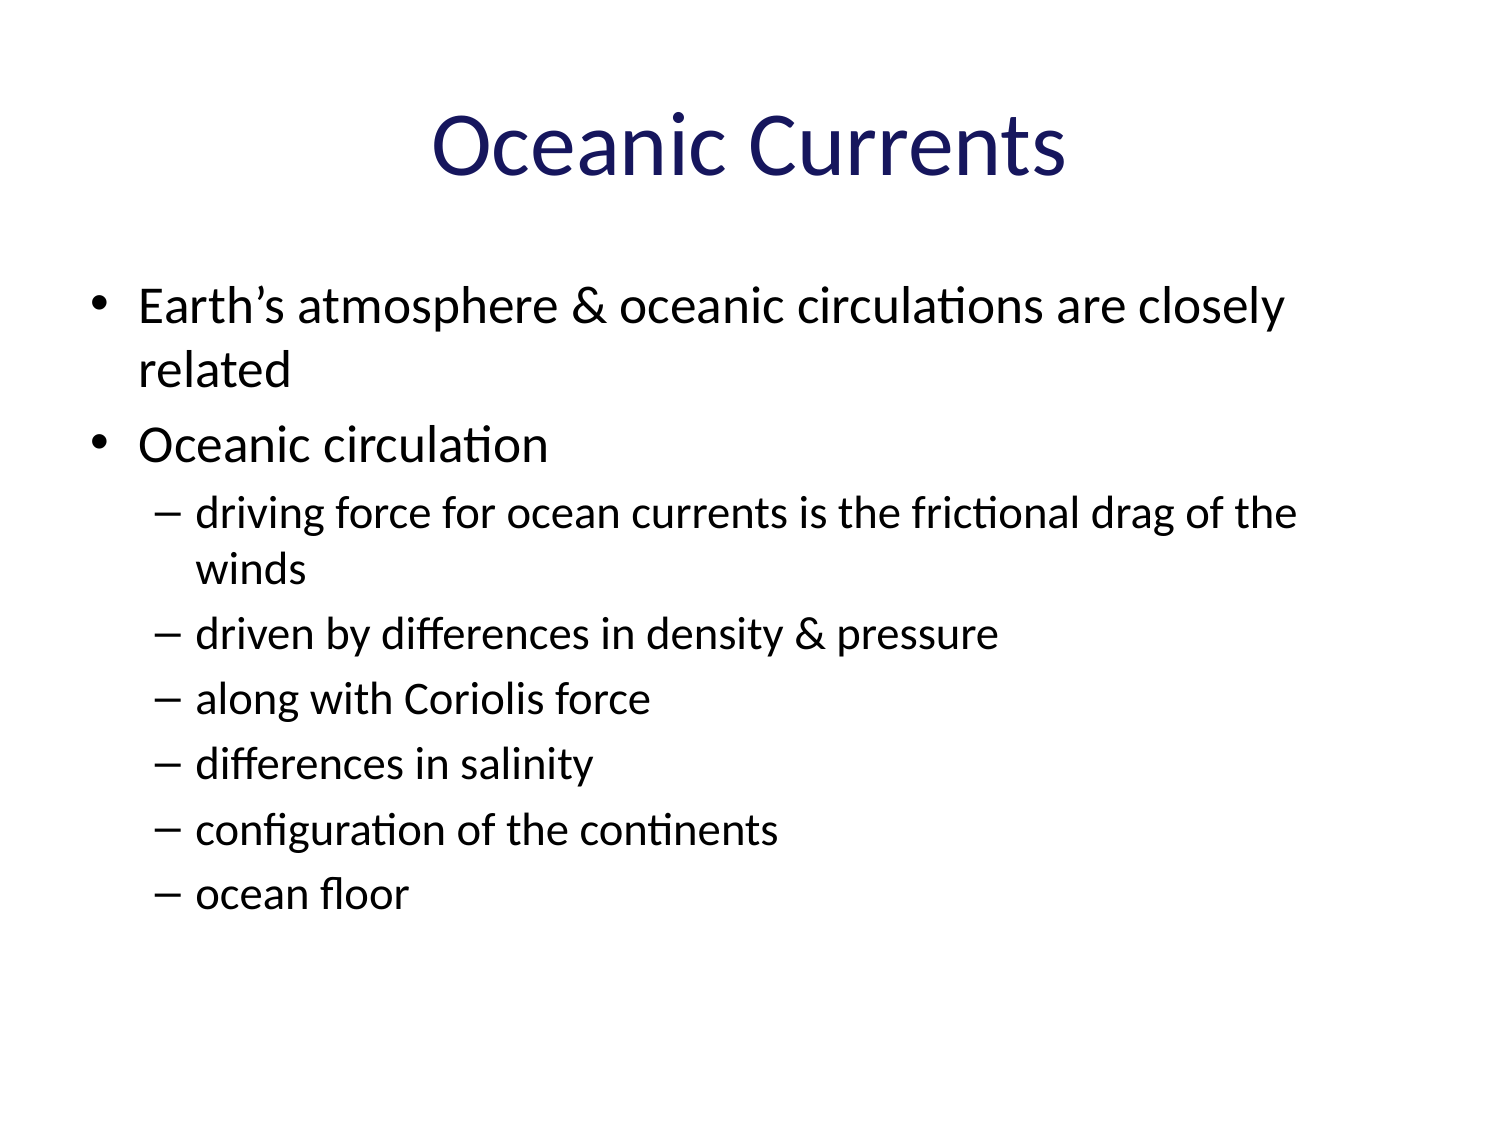

# Oceanic Currents
Earth’s atmosphere & oceanic circulations are closely related
Oceanic circulation
driving force for ocean currents is the frictional drag of the winds
driven by differences in density & pressure
along with Coriolis force
differences in salinity
configuration of the continents
ocean floor